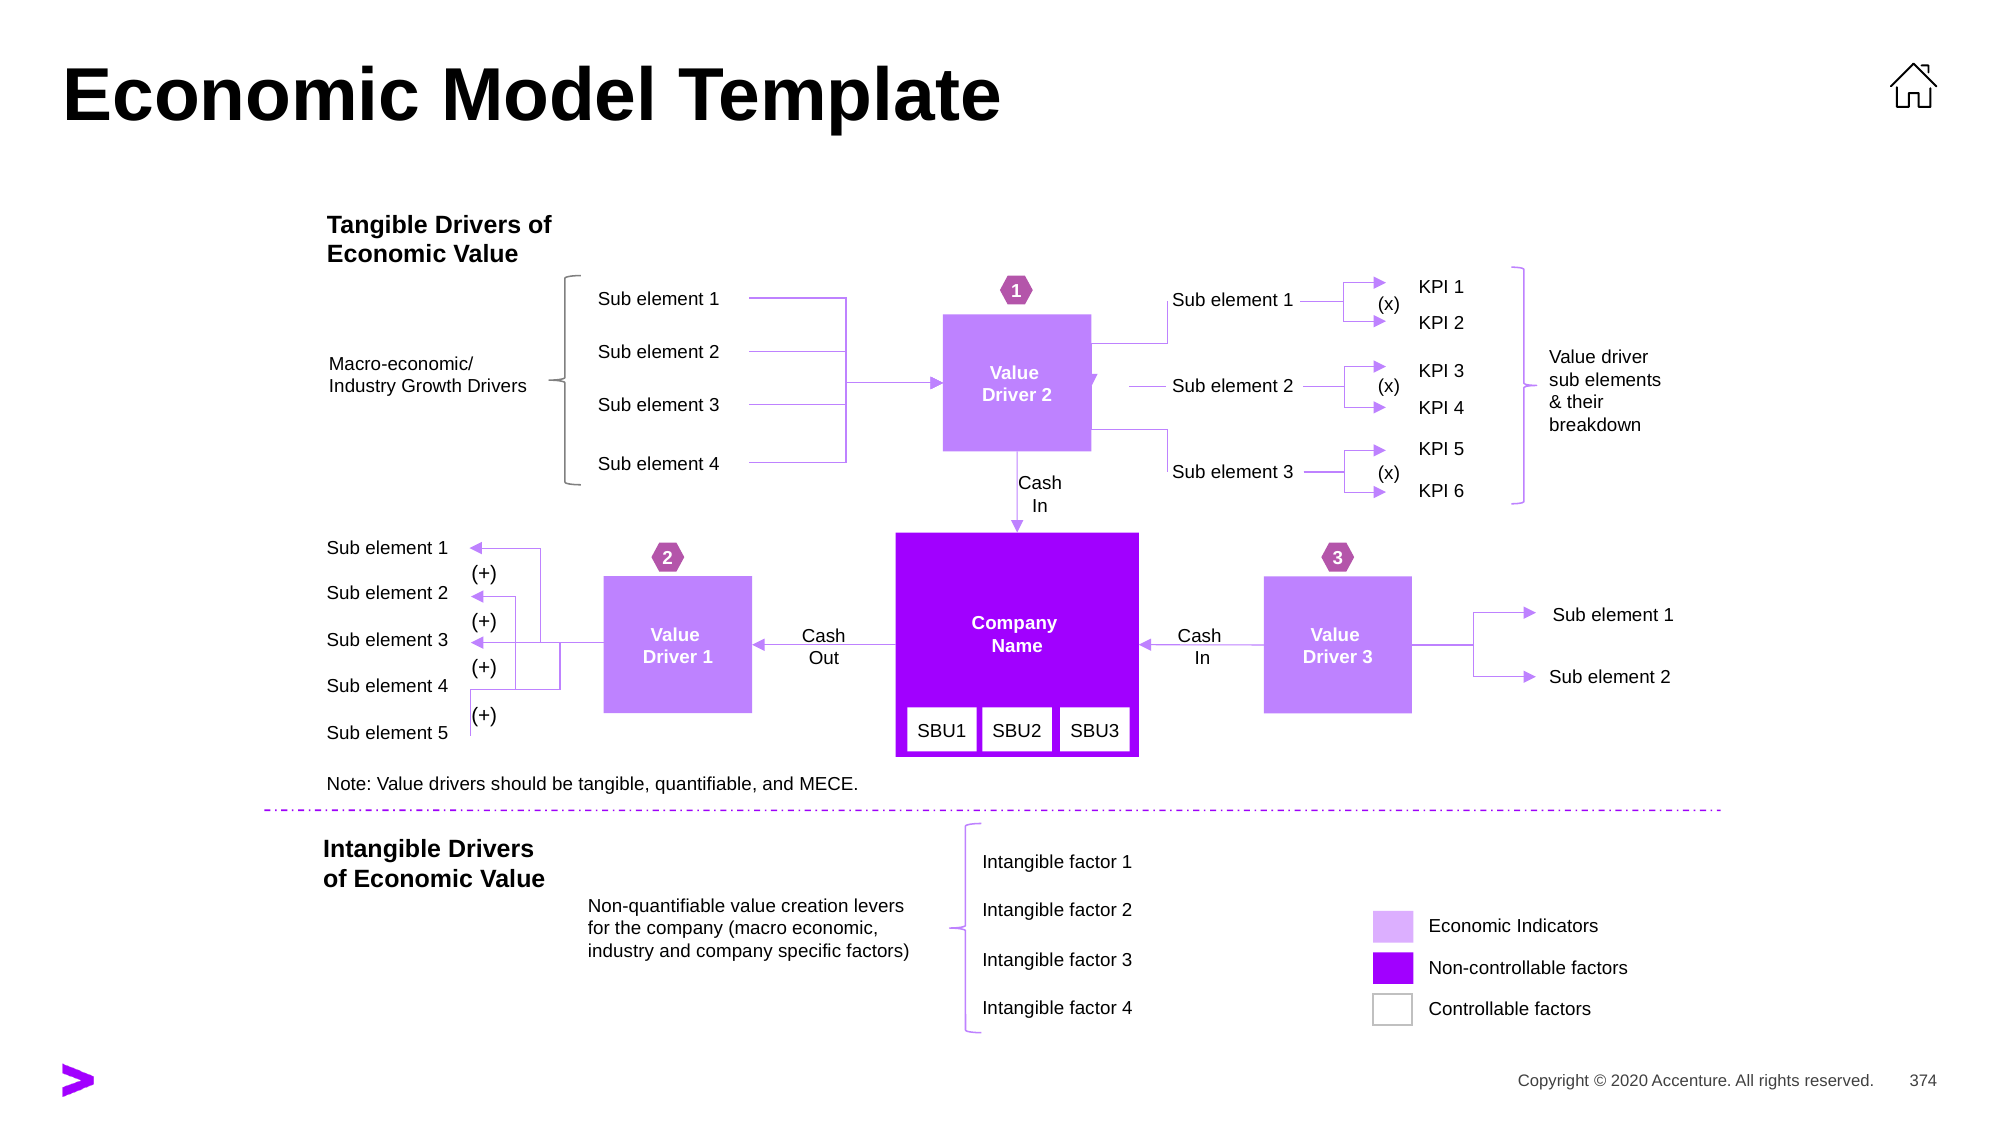

# Economic Model Template

Tangible Drivers of Economic Value

KPI 1

1
Sub element 1
Sub element 1
(x)
KPI 2
Value
Driver 2
Sub element 2
Value driver sub elements & their breakdown
Macro-economic/
Industry Growth Drivers
KPI 3
(x)
Sub element 2
Sub element 3
KPI 4
KPI 5
Sub element 4
Sub element 3
(x)
Cash
In
KPI 6
Company
Name

Sub element 1
2
3
(+)
Value
Driver 1
Value
Driver 3
Sub element 2
(+)
Sub element 1
Cash
Out
Cash
In
Sub element 3
(+)
Sub element 2
Sub element 4
(+)
SBU1
SBU2
SBU3
Sub element 5
Note: Value drivers should be tangible, quantifiable, and MECE.

Intangible Drivers
of Economic Value
Intangible factor 1
Non-quantifiable value creation levers for the company (macro economic, industry and company specific factors)
Intangible factor 2

Economic Indicators
Intangible factor 3

Non-controllable factors

Intangible factor 4
Controllable factors